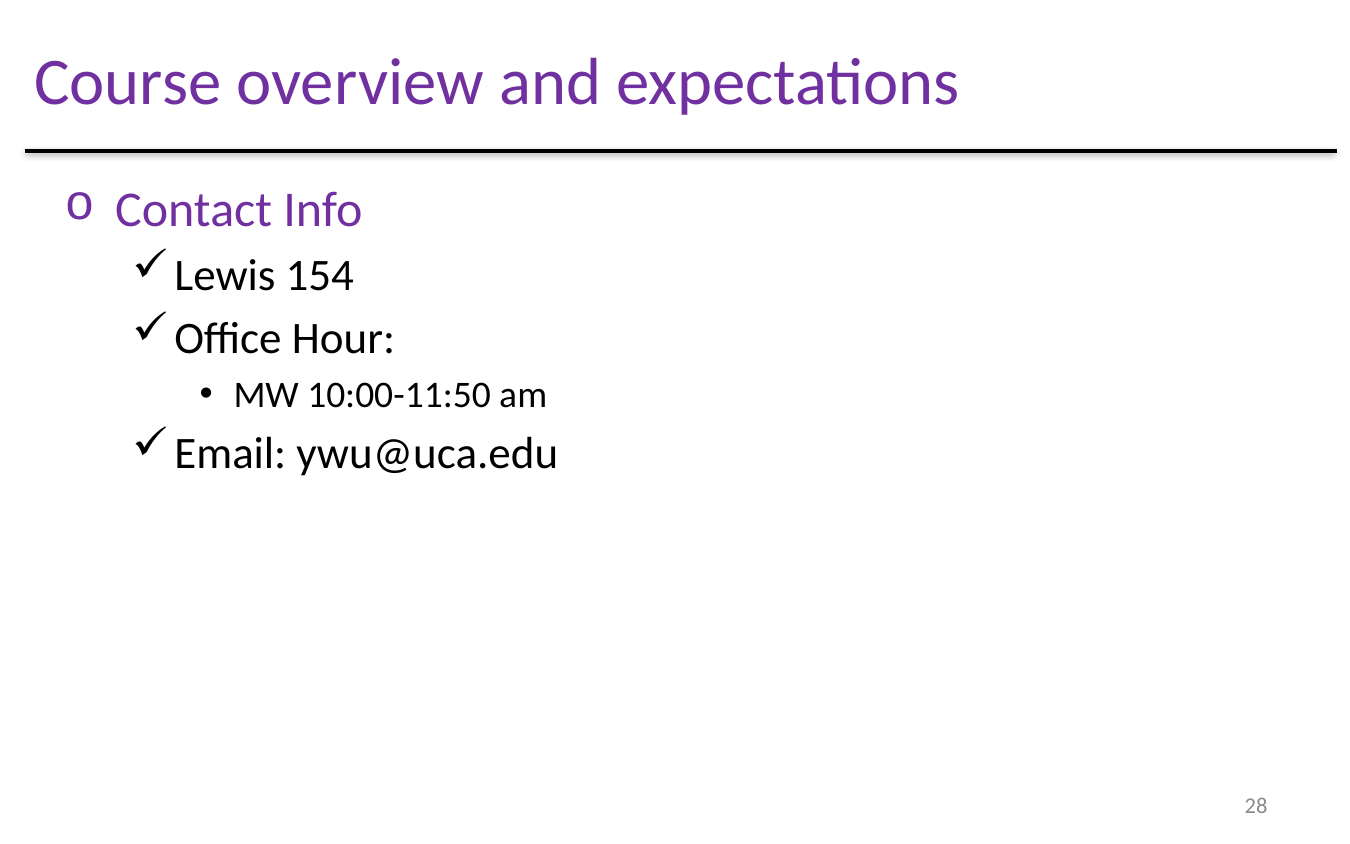

Course overview and expectations
Contact Info
Lewis 154
Office Hour:
MW 10:00-11:50 am
Email: ywu@uca.edu
28